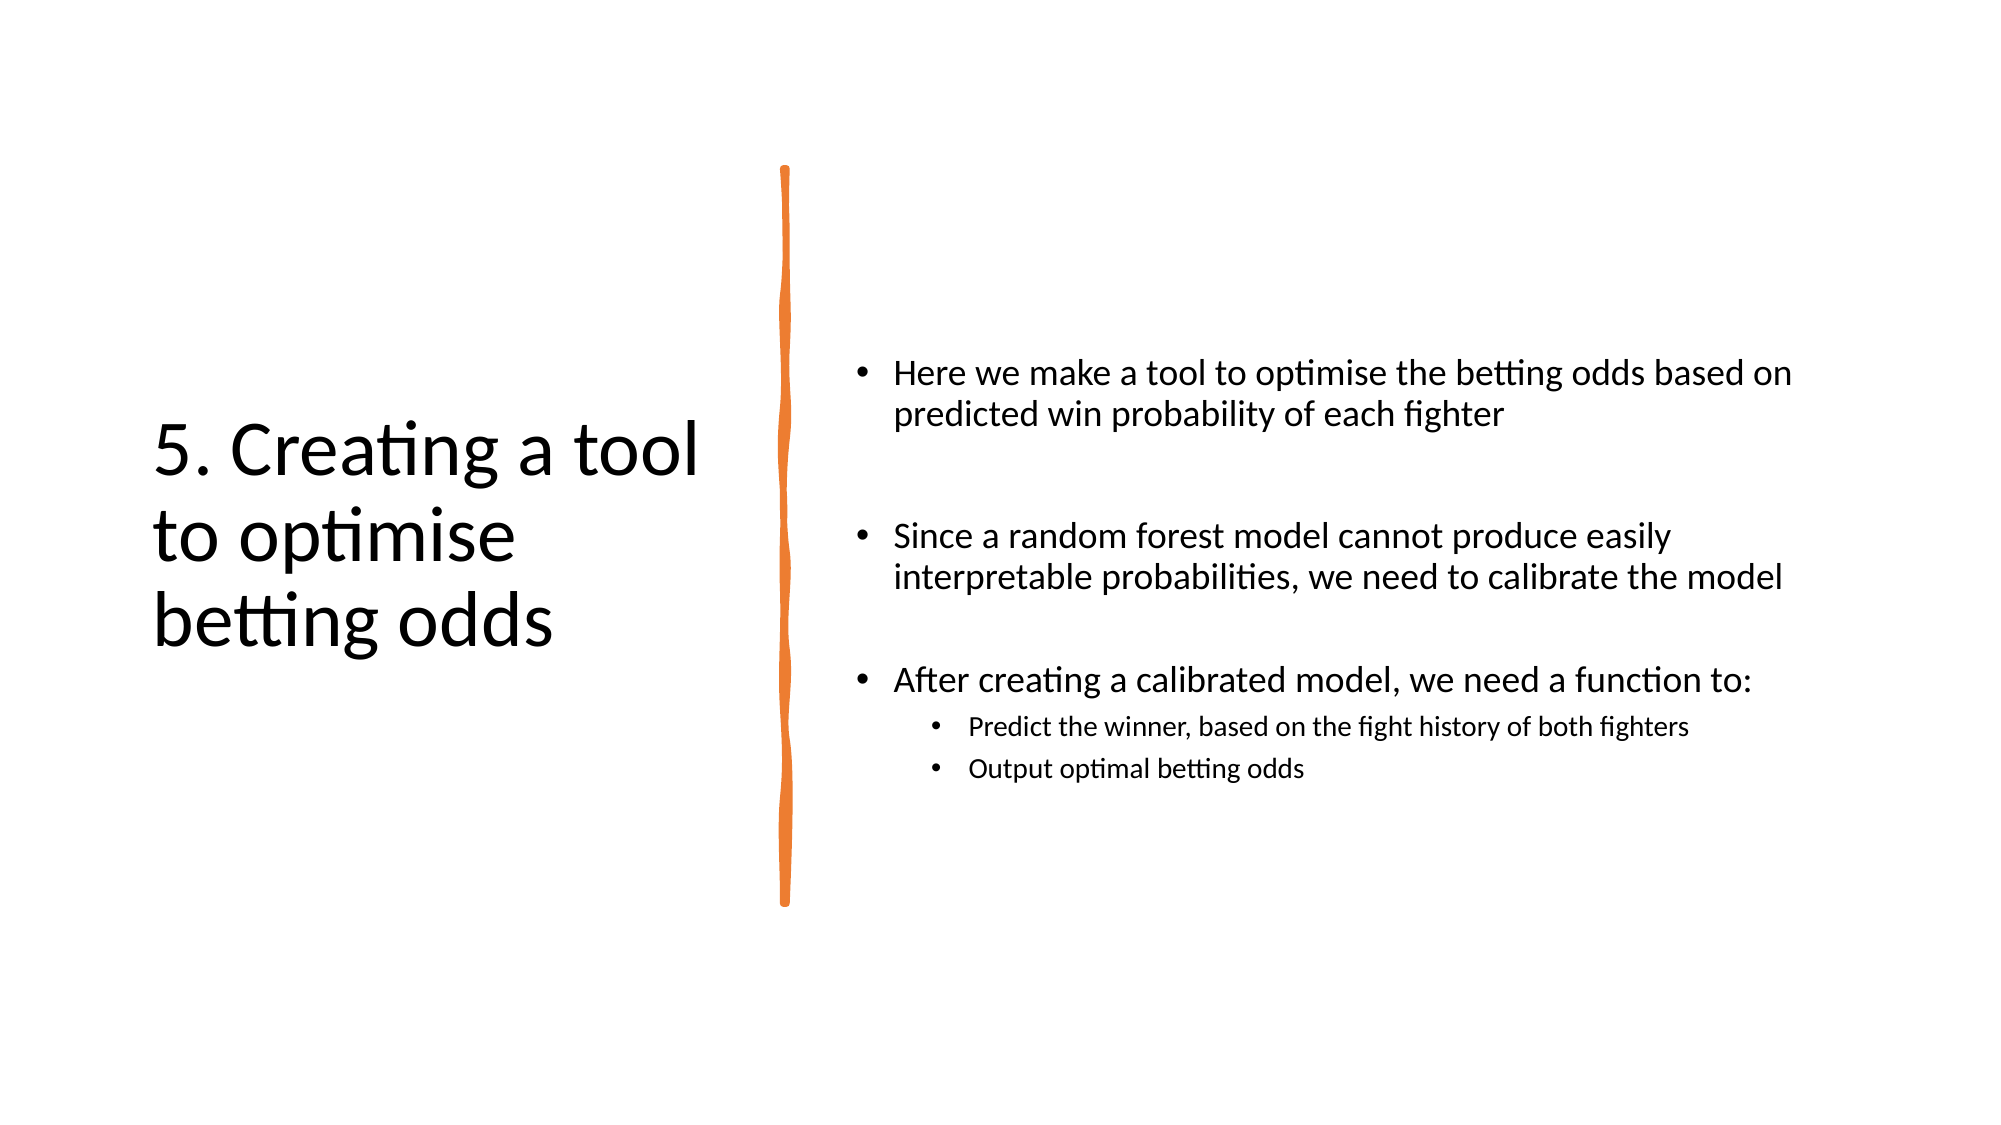

# 5. Creating a tool to optimise betting odds

Here we make a tool to optimise the betting odds based on predicted win probability of each fighter

Since a random forest model cannot produce easily interpretable probabilities, we need to calibrate the model

After creating a calibrated model, we need a function to:
Predict the winner, based on the fight history of both fighters
Output optimal betting odds